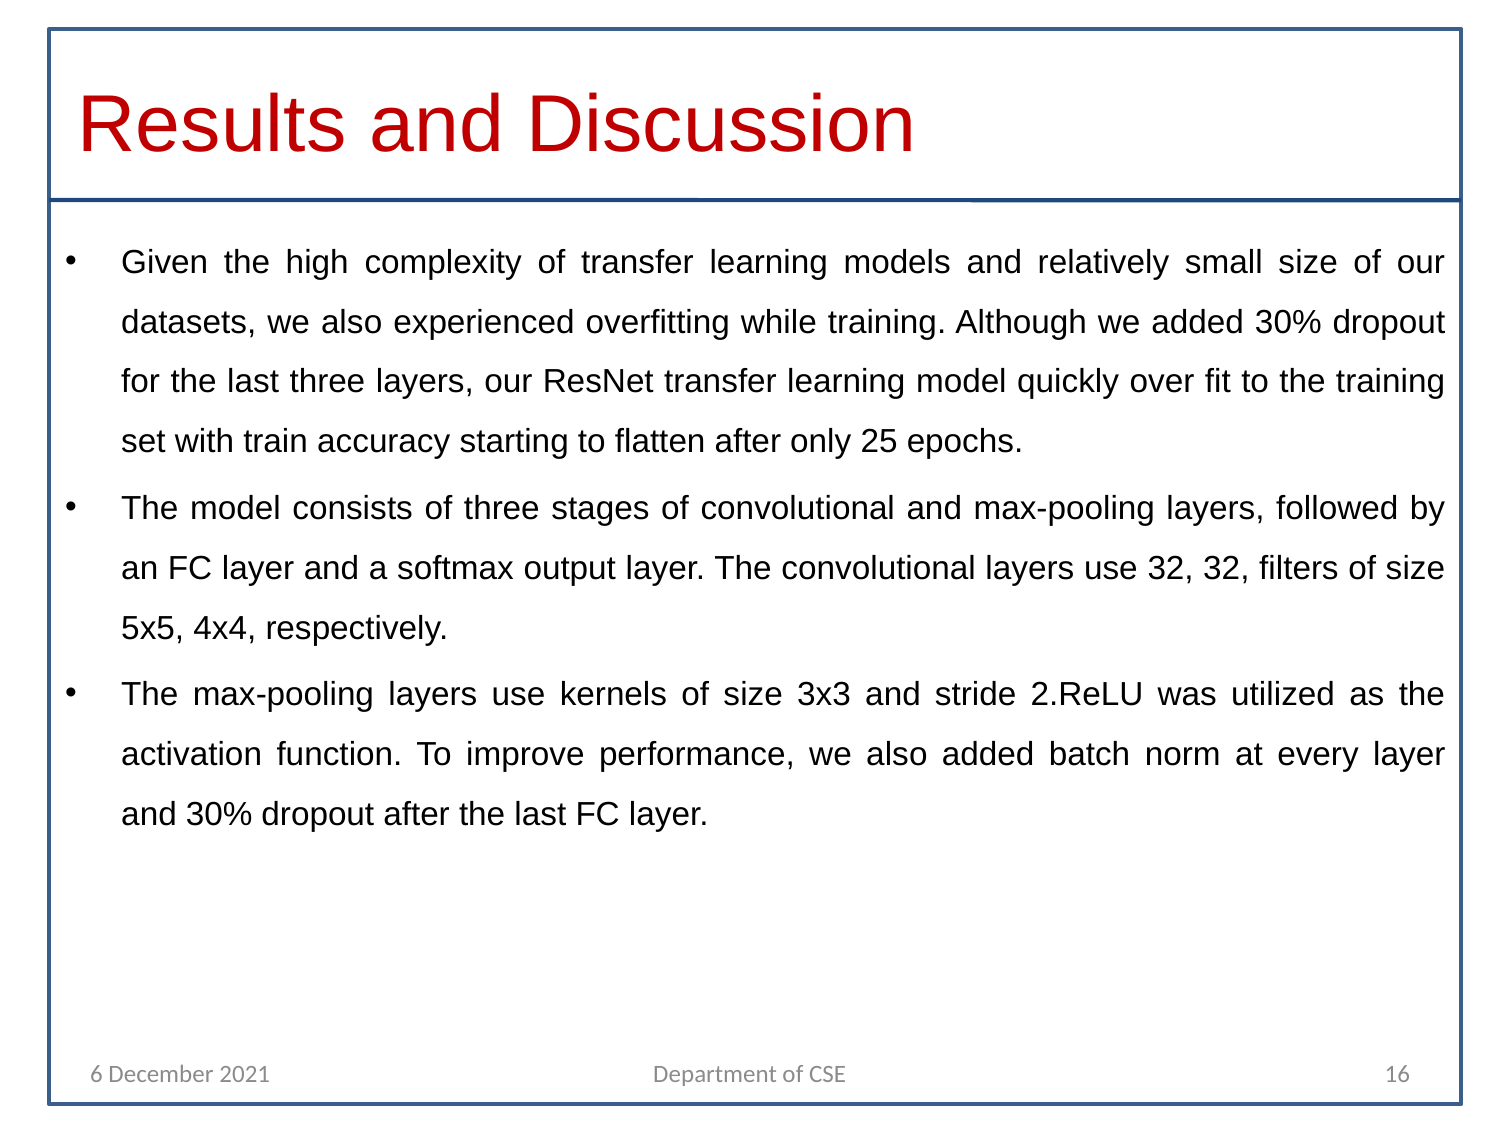

# Results and Discussion
Given the high complexity of transfer learning models and relatively small size of our datasets, we also experienced overfitting while training. Although we added 30% dropout for the last three layers, our ResNet transfer learning model quickly over fit to the training set with train accuracy starting to flatten after only 25 epochs.
The model consists of three stages of convolutional and max-pooling layers, followed by an FC layer and a softmax output layer. The convolutional layers use 32, 32, filters of size 5x5, 4x4, respectively.
The max-pooling layers use kernels of size 3x3 and stride 2.ReLU was utilized as the activation function. To improve performance, we also added batch norm at every layer and 30% dropout after the last FC layer.
6 December 2021
Department of CSE
16